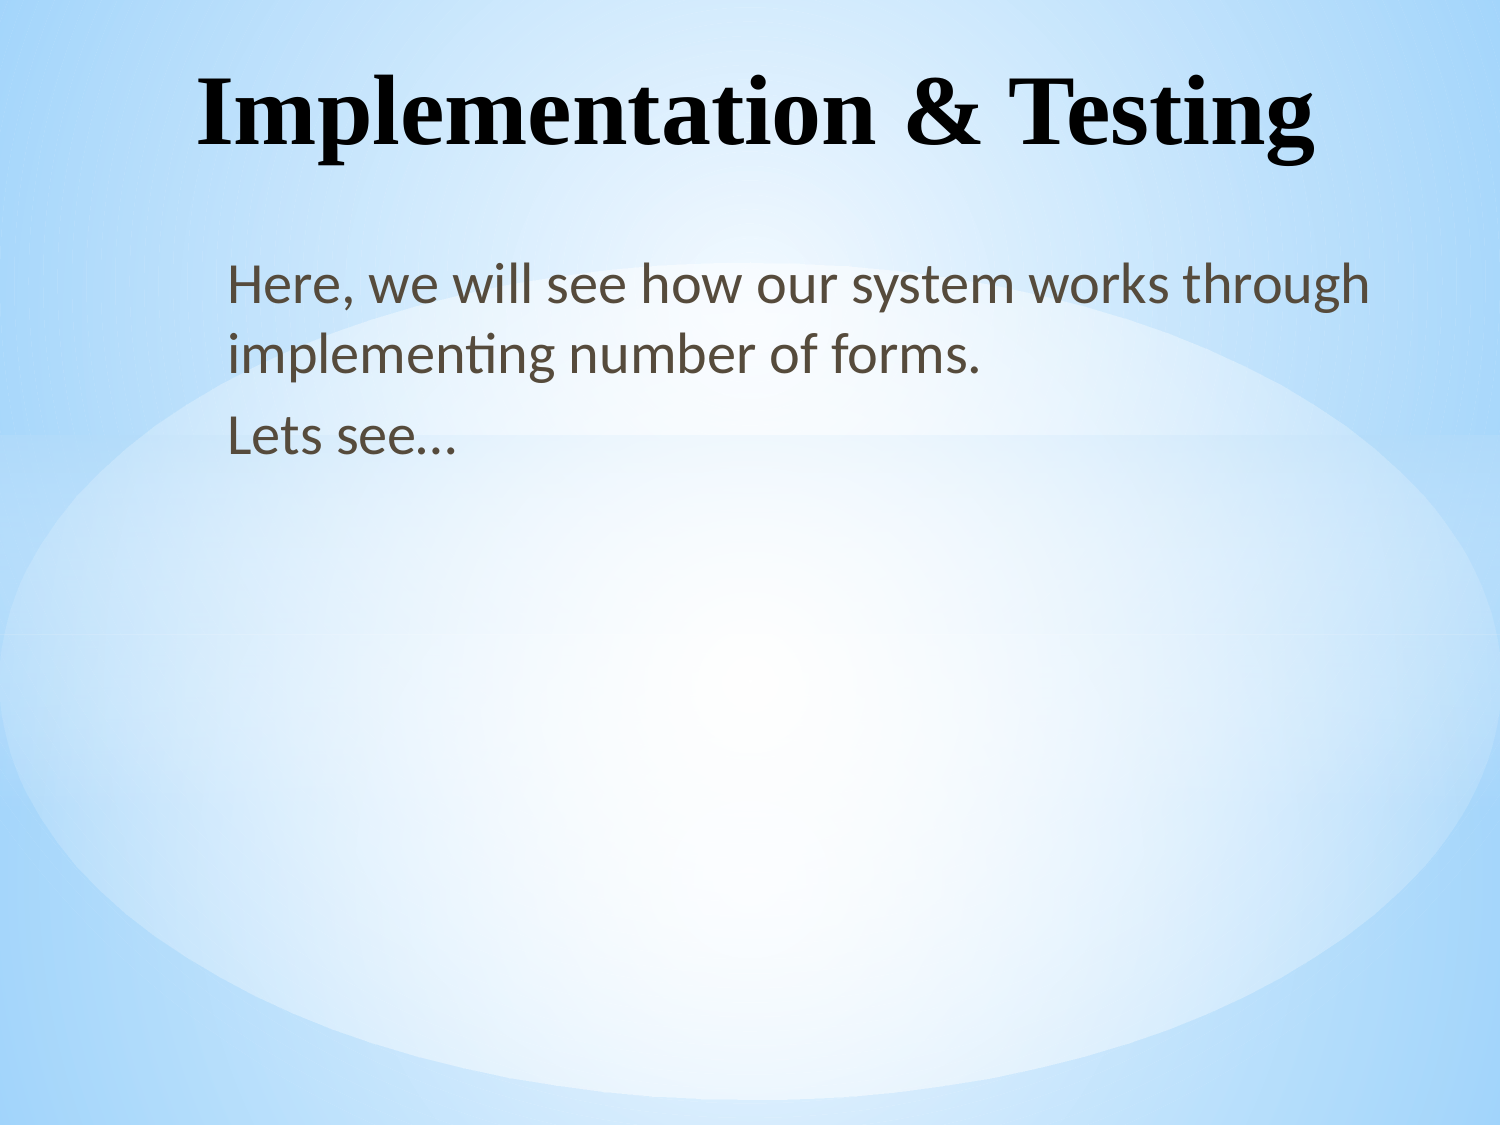

# Implementation & Testing
Here, we will see how our system works through implementing number of forms.
Lets see…